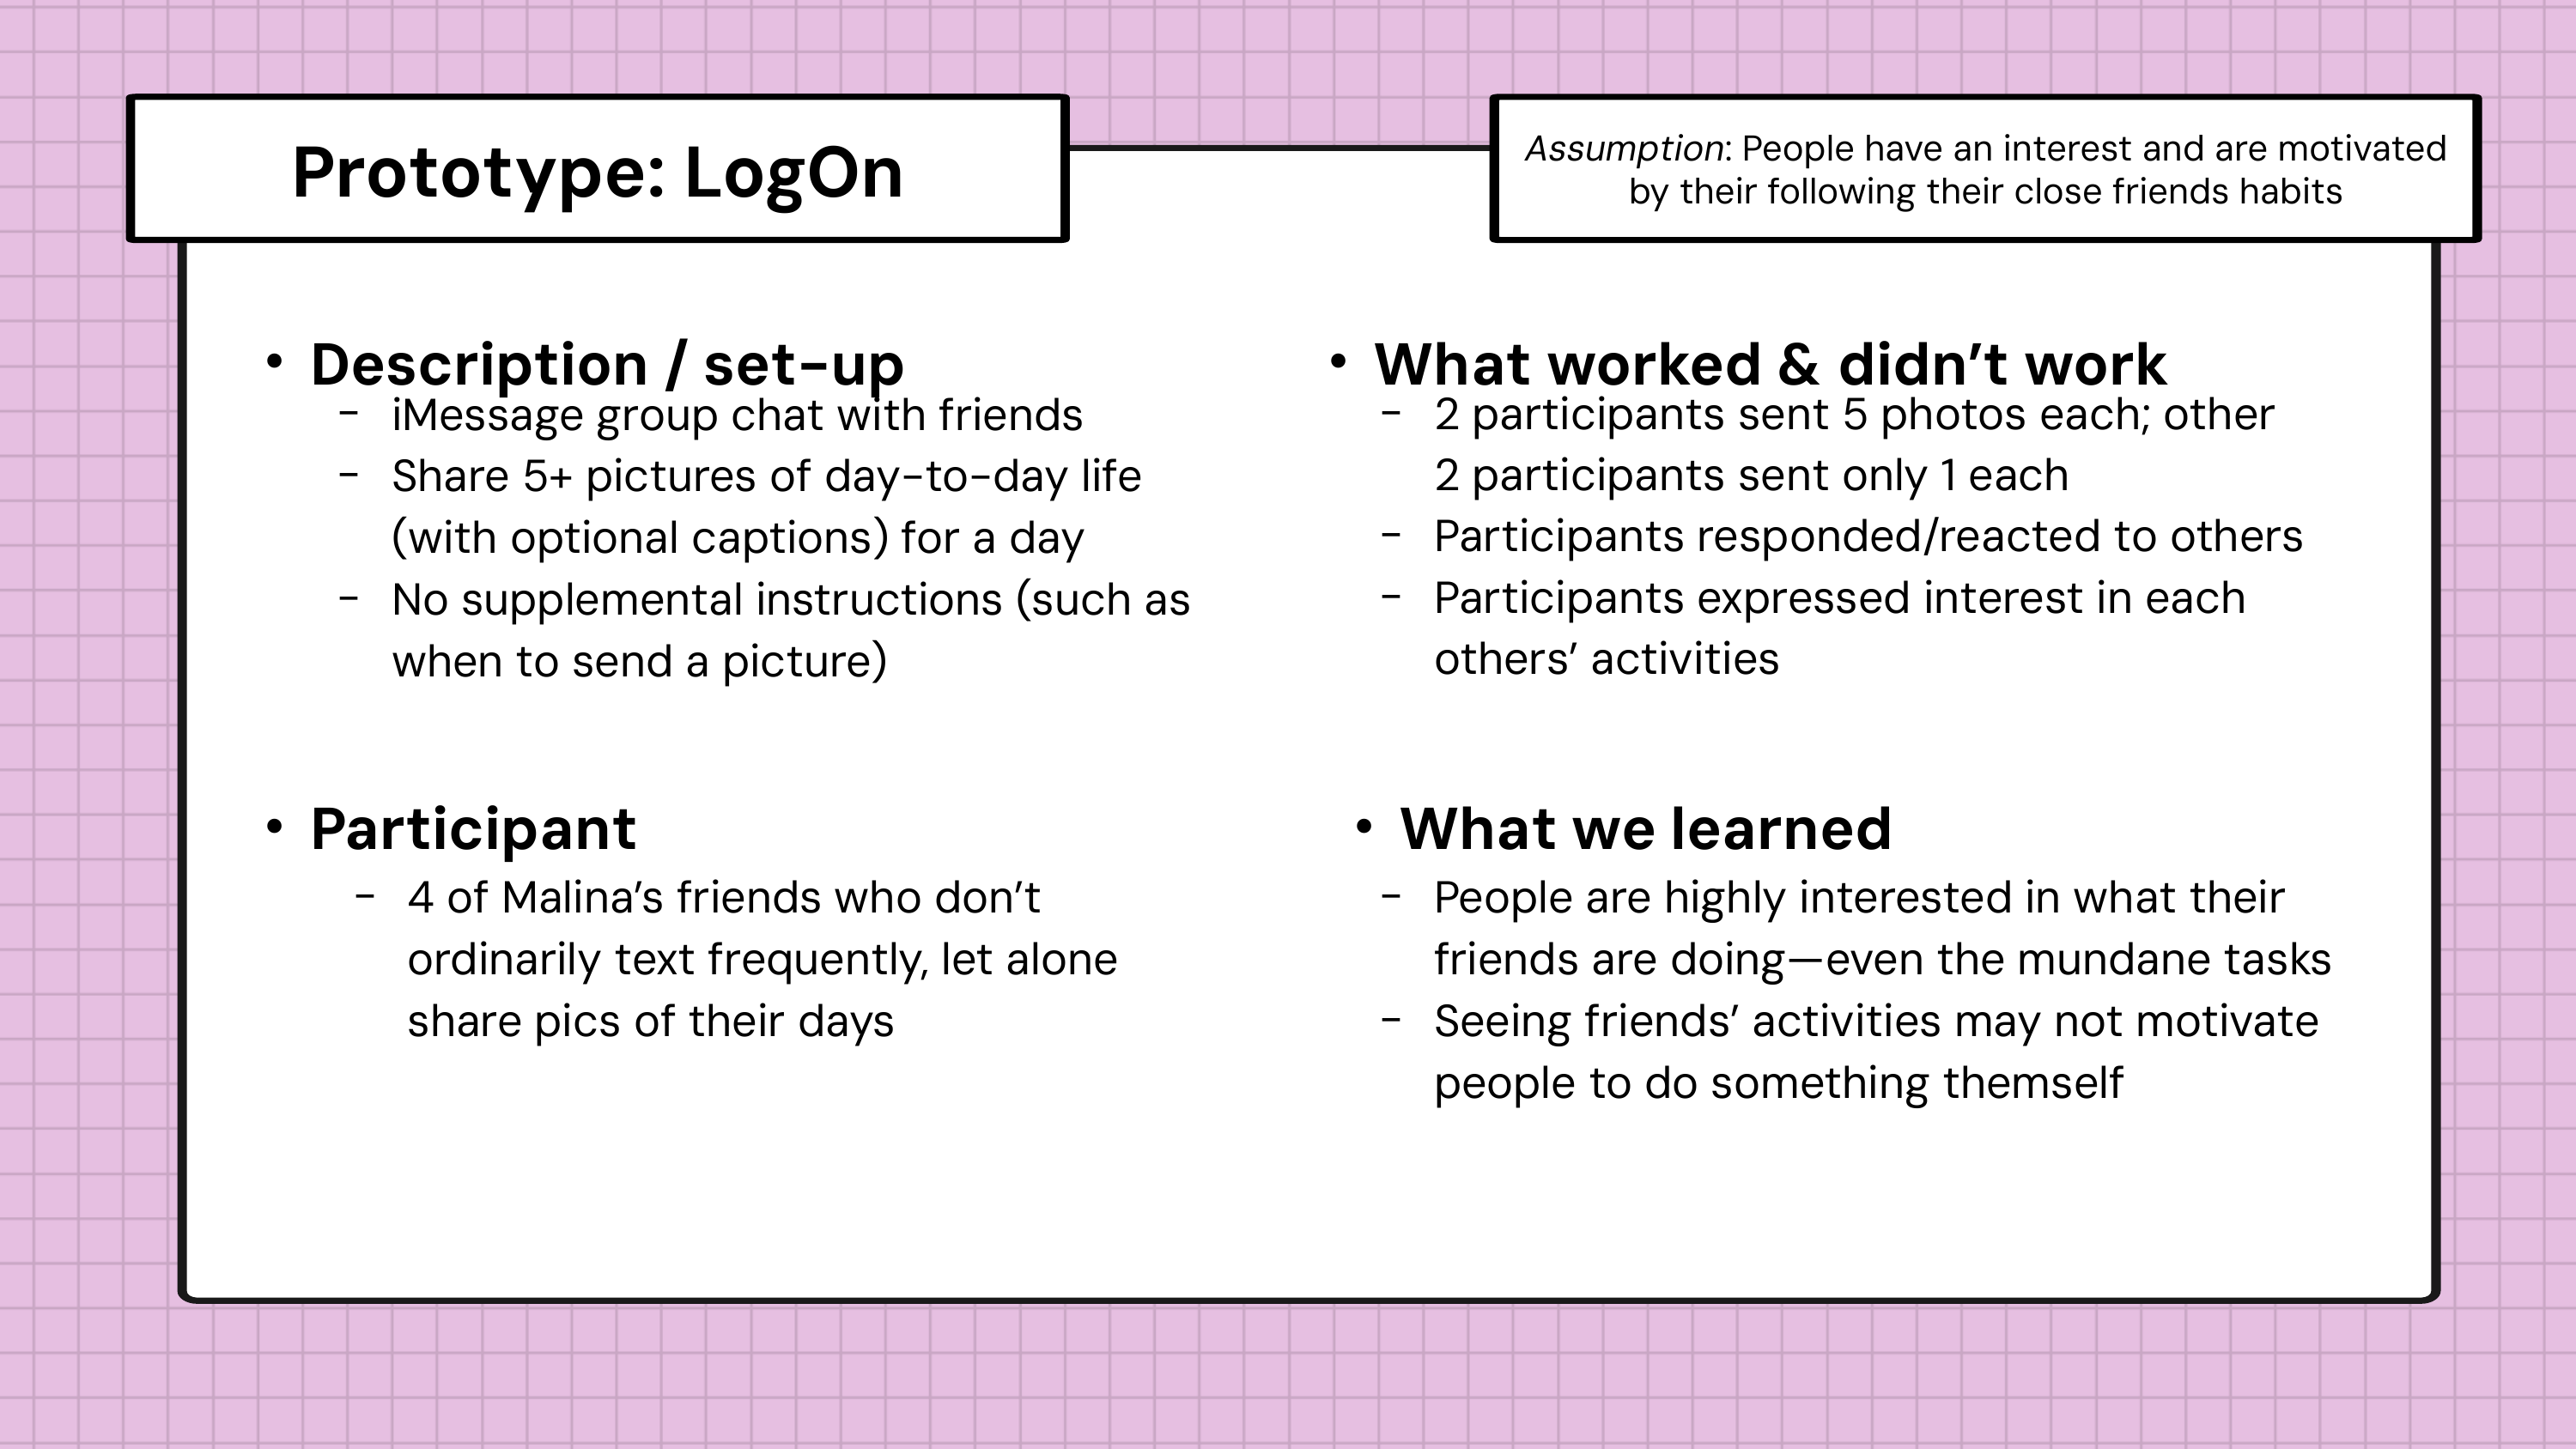

Prototype: LogOn

Assumption: People have an interest and are motivated by their following their close friends habits

Description / set-up
What worked & didn’t work
iMessage group chat with friends
Share 5+ pictures of day-to-day life (with optional captions) for a day
No supplemental instructions (such as when to send a picture)
2 participants sent 5 photos each; other 2 participants sent only 1 each
Participants responded/reacted to others
Participants expressed interest in each others’ activities
Participant
What we learned
4 of Malina’s friends who don’t ordinarily text frequently, let alone share pics of their days

People are highly interested in what their friends are doing—even the mundane tasks
Seeing friends’ activities may not motivate people to do something themself